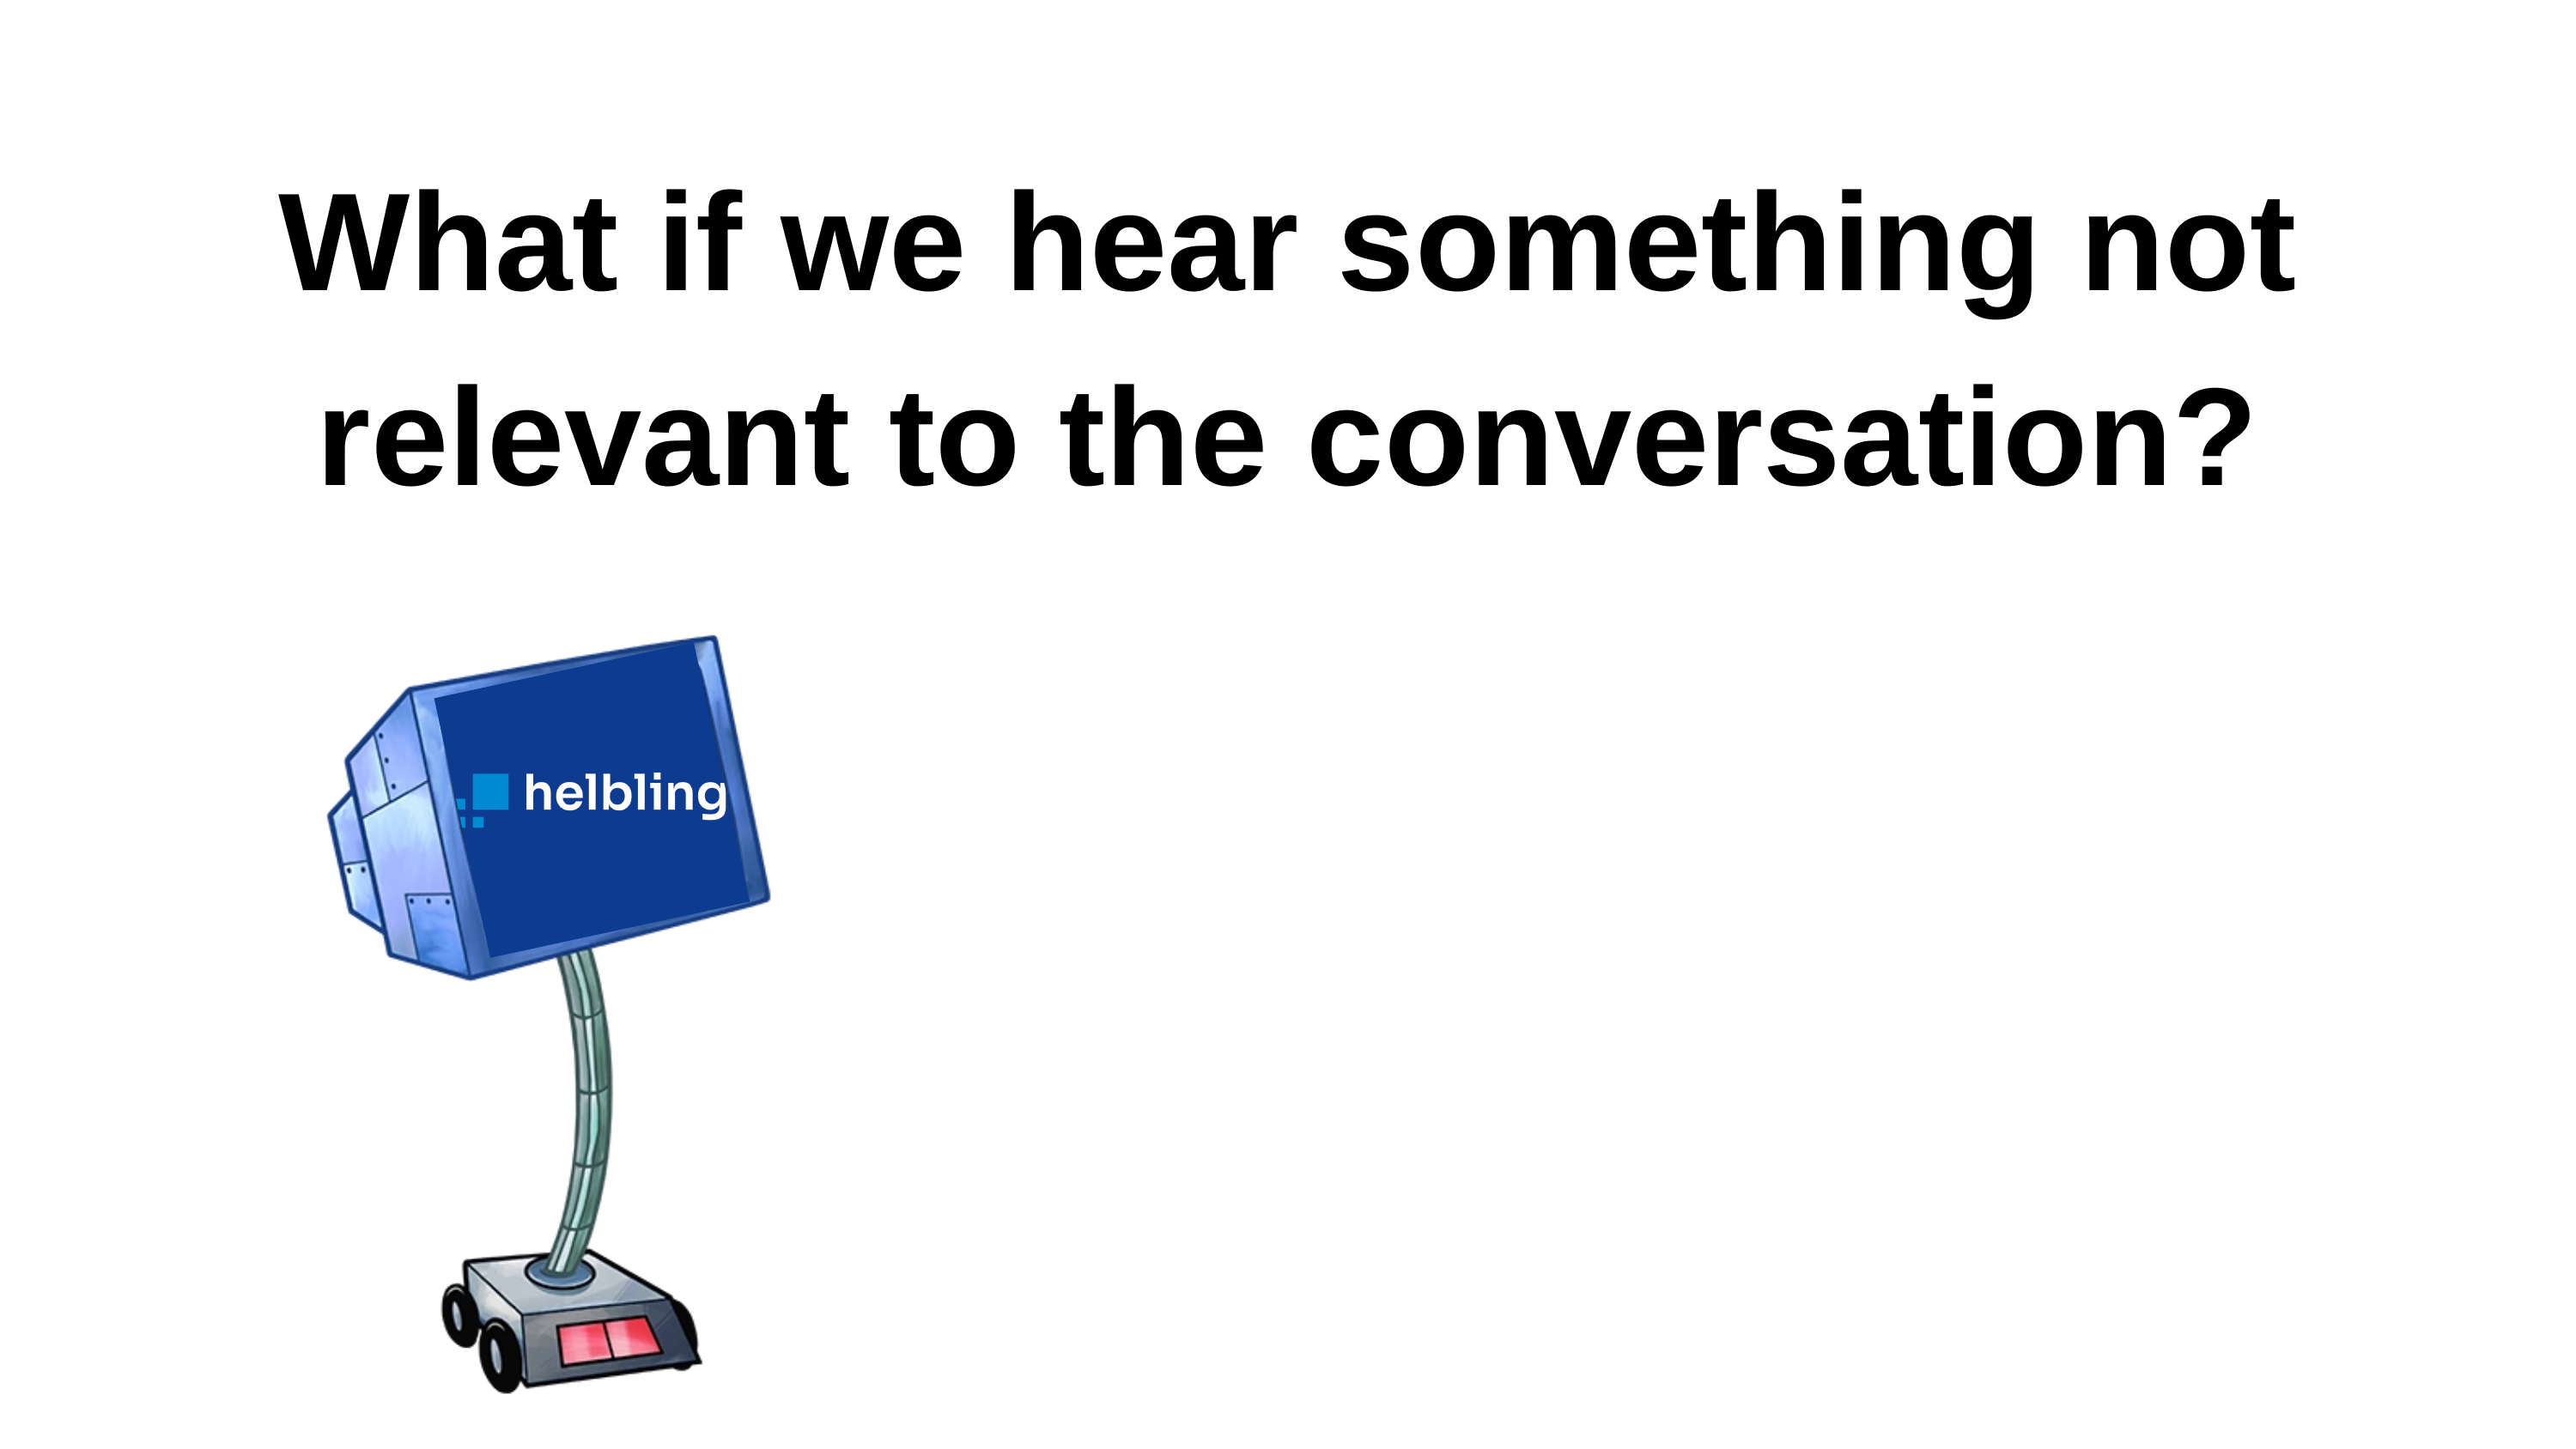

What if we hear something not relevant to the conversation?